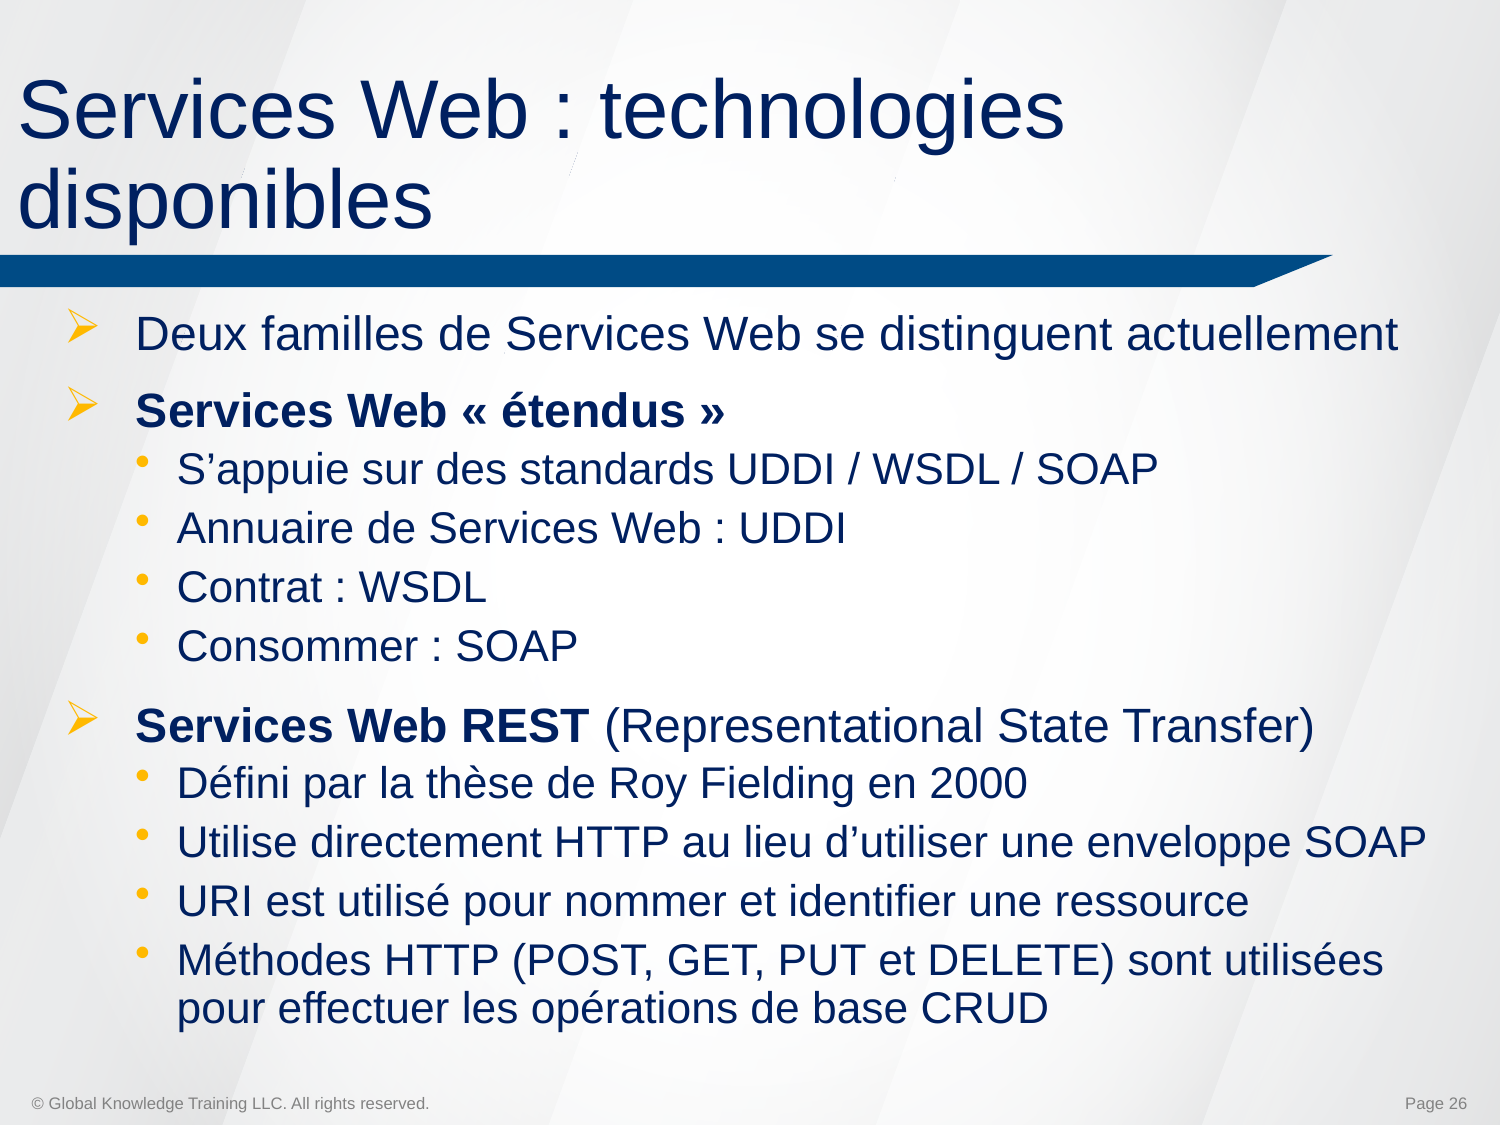

# Services Web : technologies disponibles
Deux familles de Services Web se distinguent actuellement
Services Web « étendus »
S’appuie sur des standards UDDI / WSDL / SOAP
Annuaire de Services Web : UDDI
Contrat : WSDL
Consommer : SOAP
Services Web REST (Representational State Transfer)
Défini par la thèse de Roy Fielding en 2000
Utilise directement HTTP au lieu d’utiliser une enveloppe SOAP
URI est utilisé pour nommer et identifier une ressource
Méthodes HTTP (POST, GET, PUT et DELETE) sont utilisées pour effectuer les opérations de base CRUD